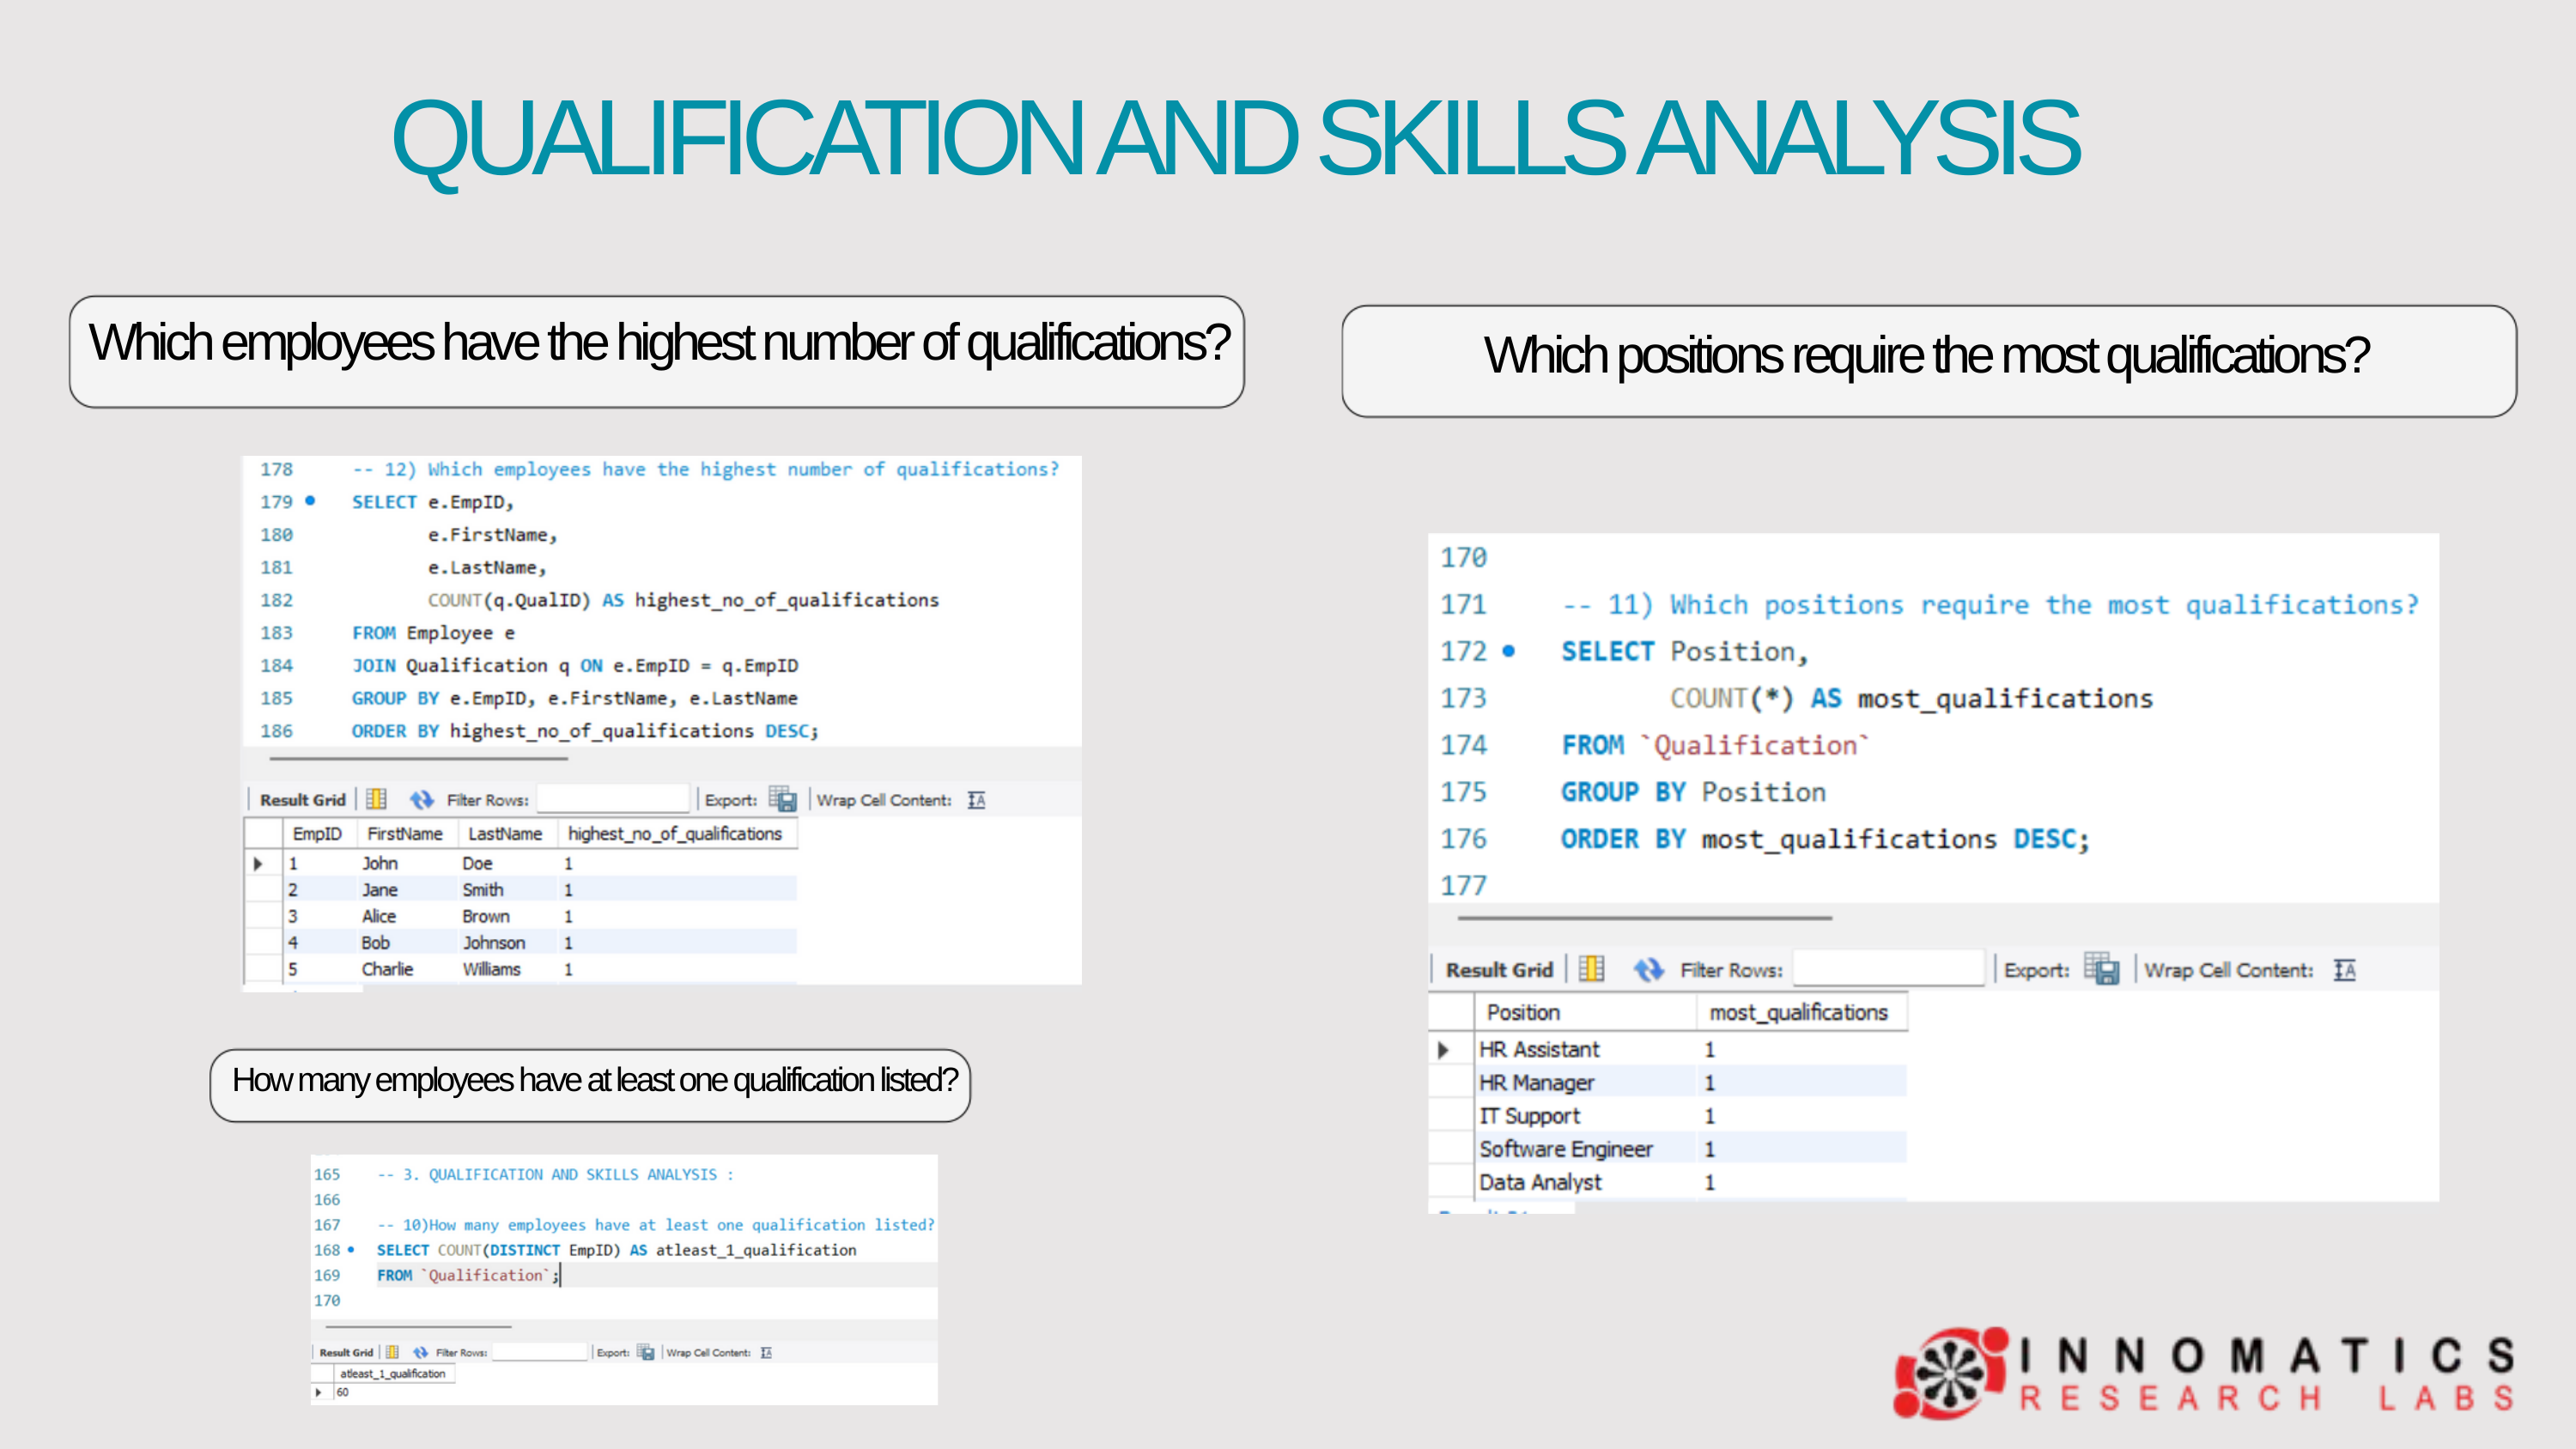

QUALIFICATION AND SKILLS ANALYSIS

Which employees have the highest number of qualifications?
Which positions require the most qualifications?

How many employees have at least one qualification listed?